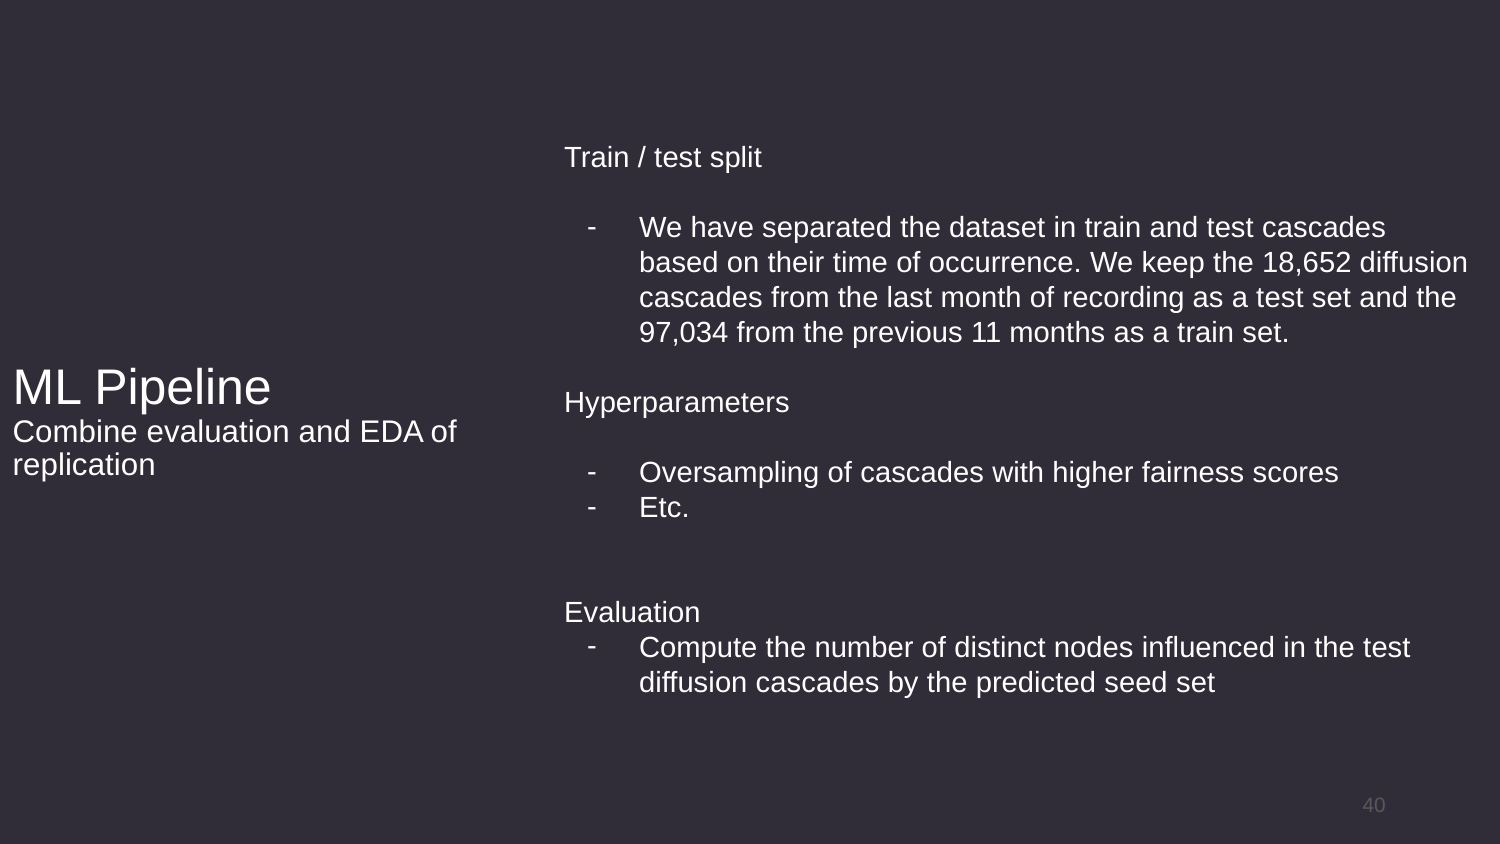

# ML Pipeline
Combine evaluation and EDA of replication
Train / test split

We have separated the dataset in train and test cascades based on their time of occurrence. We keep the 18,652 diffusion cascades from the last month of recording as a test set and the 97,034 from the previous 11 months as a train set.

Hyperparameters

Oversampling of cascades with higher fairness scores
Etc.

Evaluation
Compute the number of distinct nodes influenced in the test diffusion cascades by the predicted seed set
40